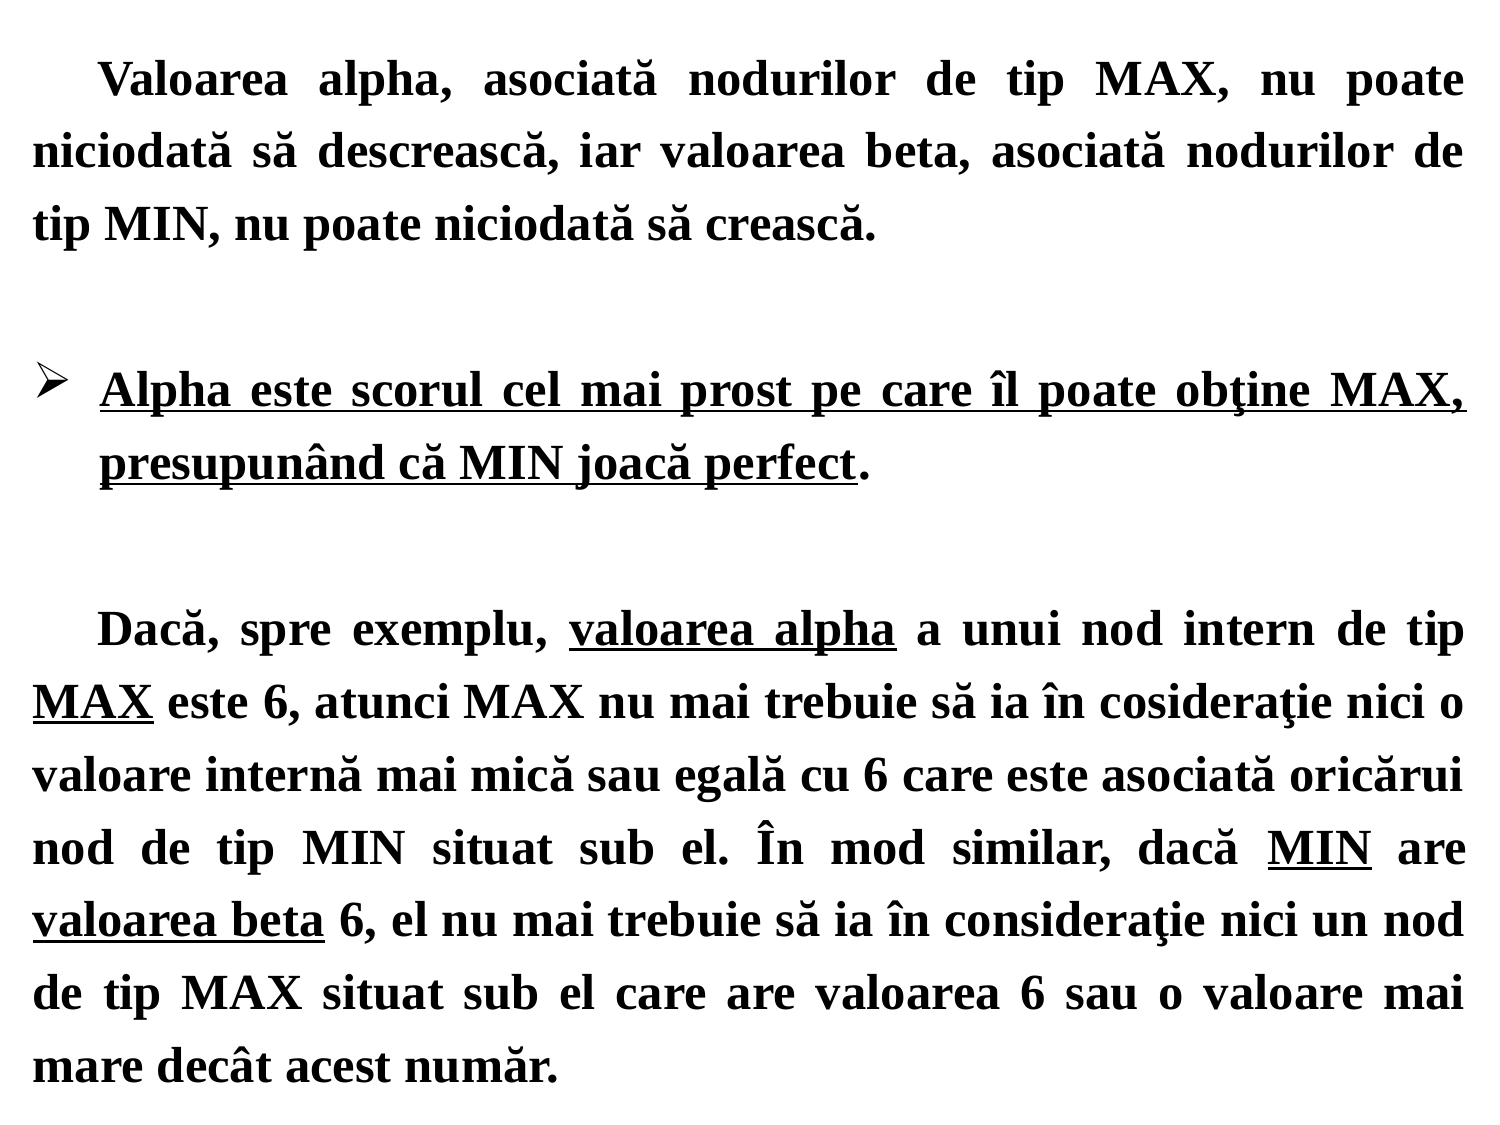

Valoarea alpha, asociată nodurilor de tip MAX, nu poate niciodată să descrească, iar valoarea beta, asociată nodurilor de tip MIN, nu poate niciodată să crească.

Alpha este scorul cel mai prost pe care îl poate obţine MAX, presupunând că MIN joacă perfect.

Dacă, spre exemplu, valoarea alpha a unui nod intern de tip MAX este 6, atunci MAX nu mai trebuie să ia în cosideraţie nici o valoare internă mai mică sau egală cu 6 care este asociată oricărui nod de tip MIN situat sub el. În mod similar, dacă MIN are valoarea beta 6, el nu mai trebuie să ia în consideraţie nici un nod de tip MAX situat sub el care are valoarea 6 sau o valoare mai mare decât acest număr.